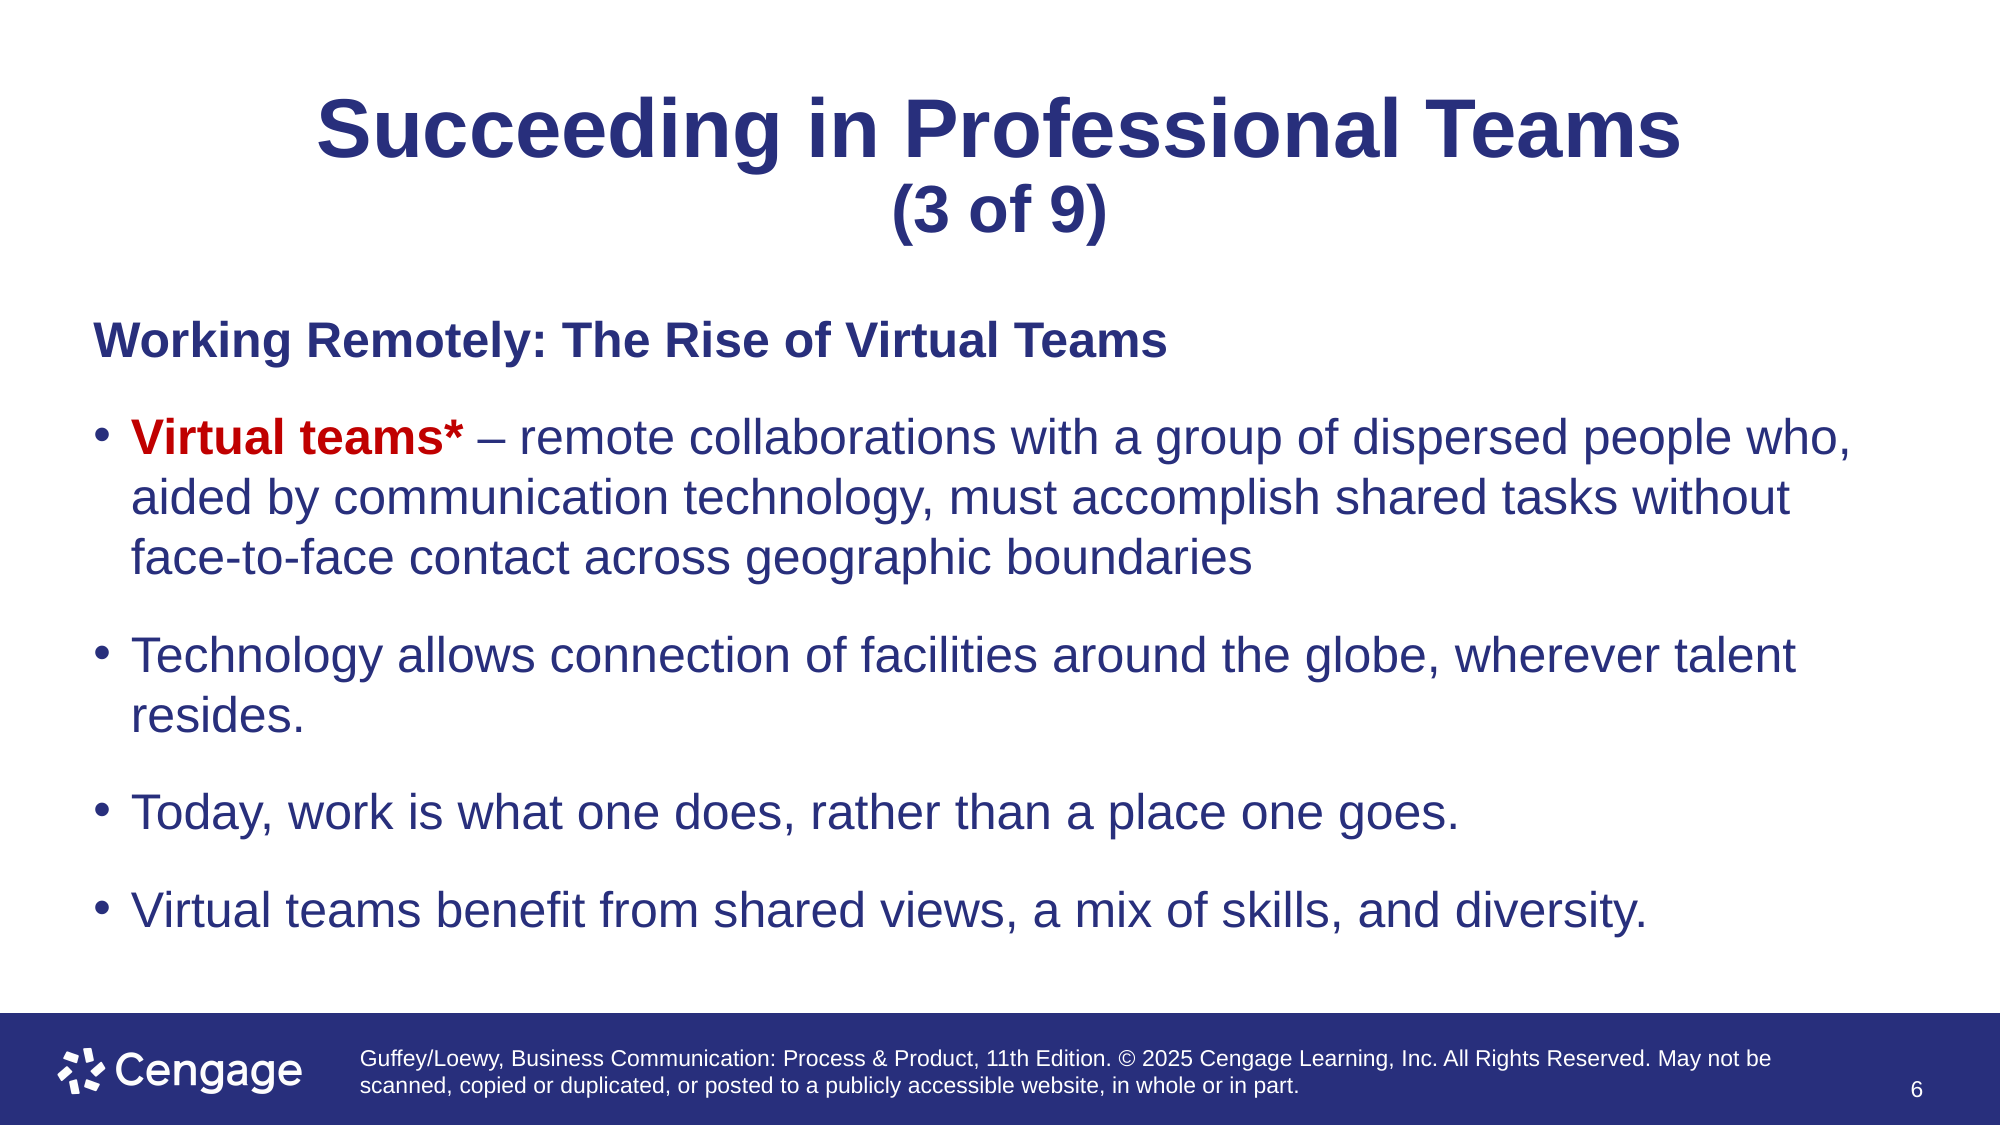

# Succeeding in Professional Teams (3 of 9)
Working Remotely: The Rise of Virtual Teams
Virtual teams* – remote collaborations with a group of dispersed people who, aided by communication technology, must accomplish shared tasks without face-to-face contact across geographic boundaries
Technology allows connection of facilities around the globe, wherever talent resides.
Today, work is what one does, rather than a place one goes.
Virtual teams benefit from shared views, a mix of skills, and diversity.